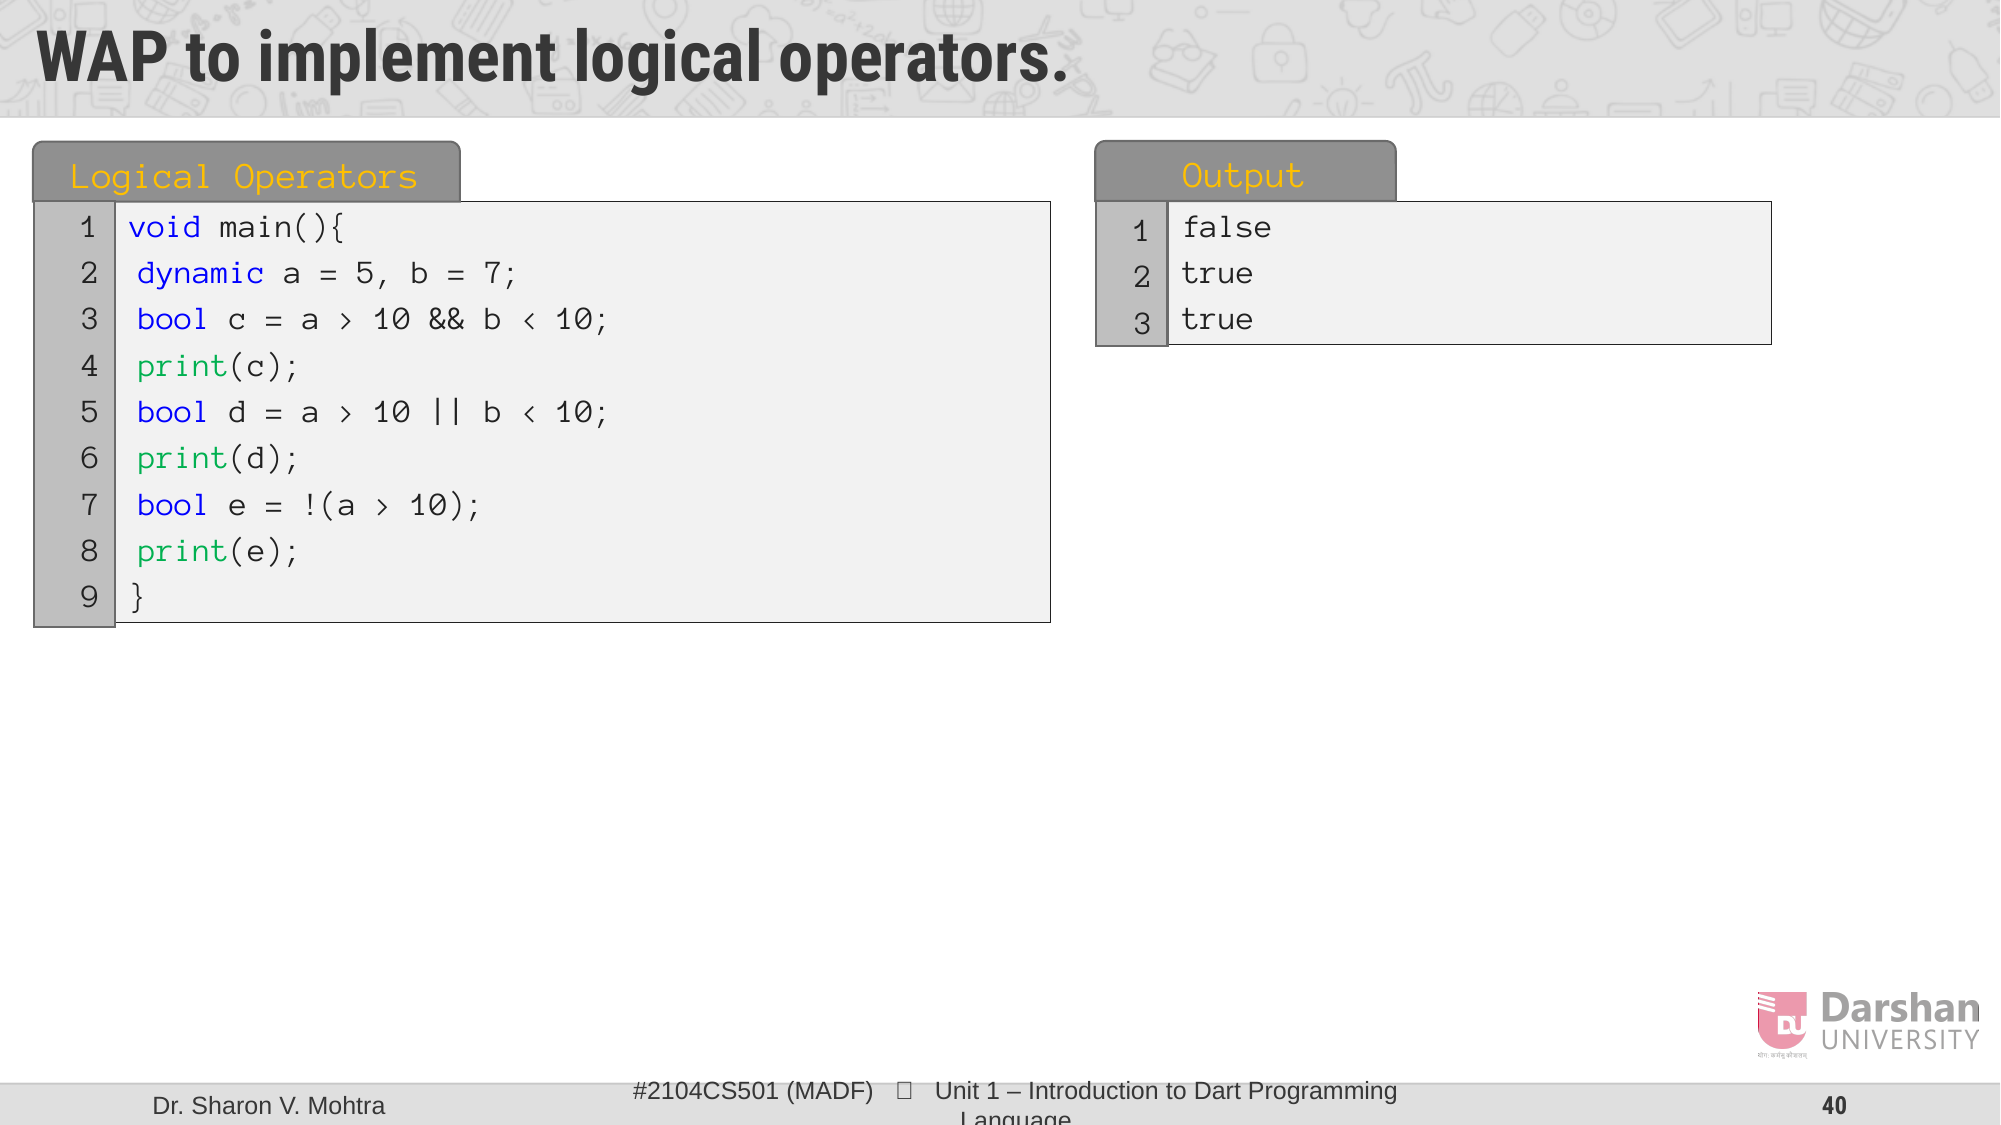

# WAP to implement logical operators.
Output

Logical Operators
void main(){
dynamic a = 5, b = 7;
bool c = a > 10 && b < 10;
print(c);
bool d = a > 10 || b < 10;
print(d);
bool e = !(a > 10);
print(e);
}
1
2
3
false
true
true
1
2
3
4
5
6
7
8
9